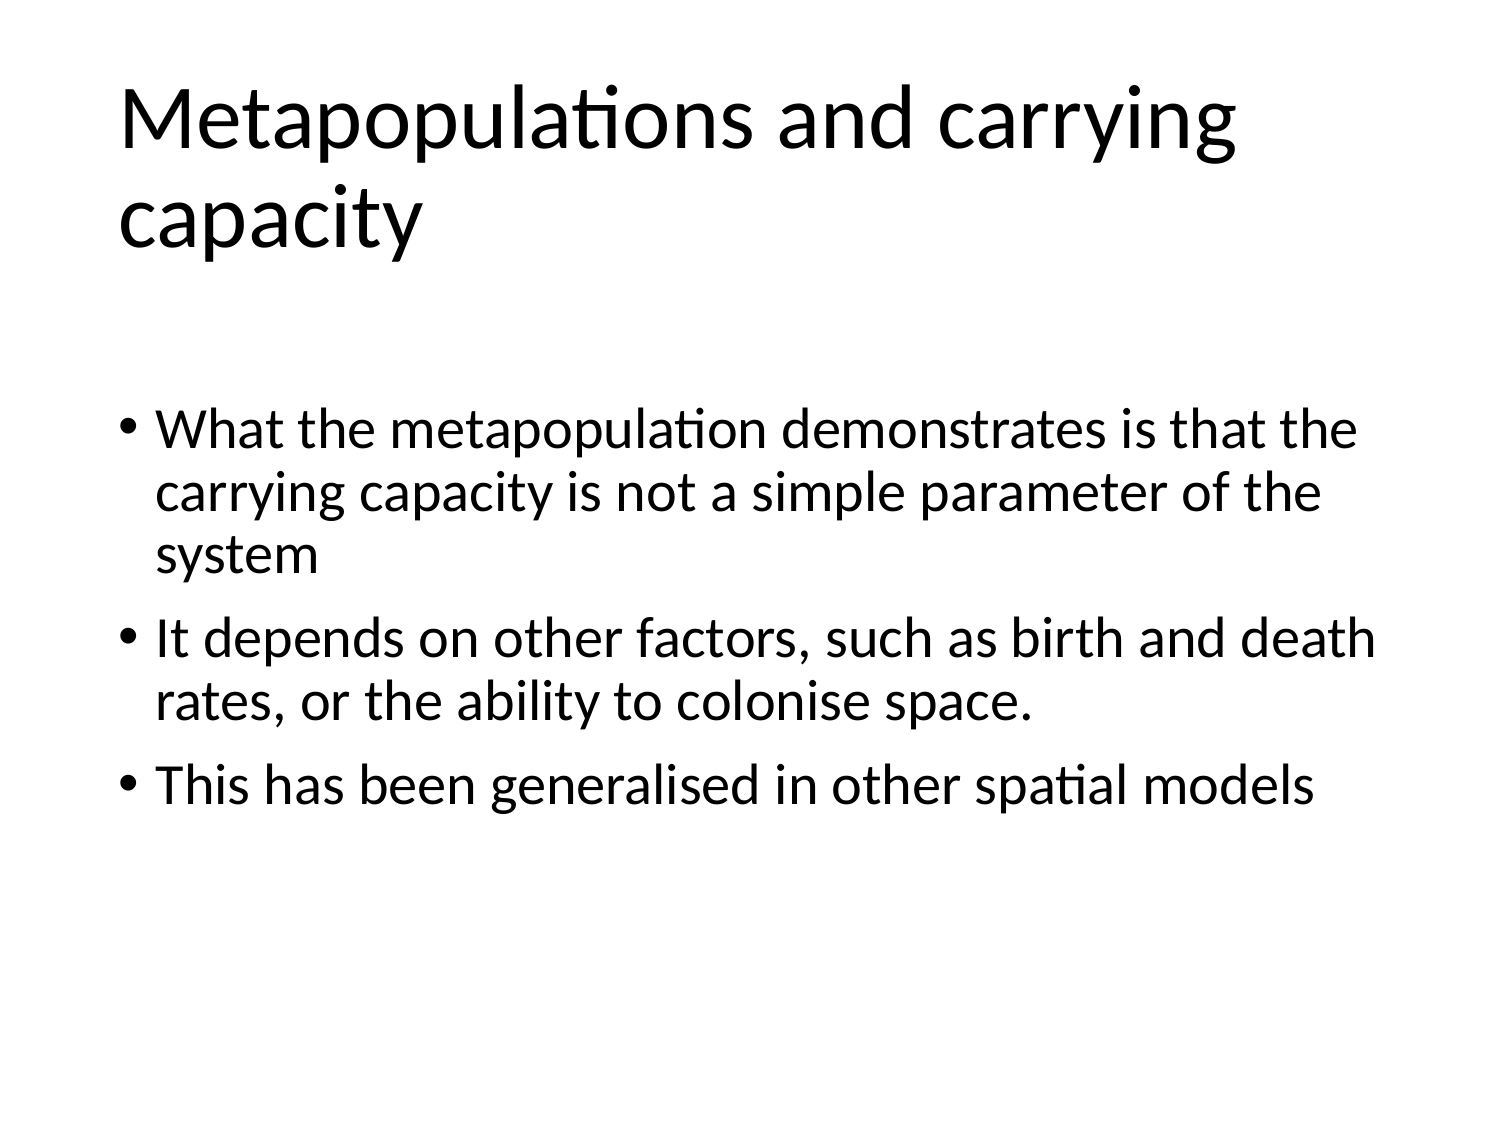

# Metapopulations and carrying capacity

What the metapopulation demonstrates is that the carrying capacity is not a simple parameter of the system
It depends on other factors, such as birth and death rates, or the ability to colonise space.
This has been generalised in other spatial models